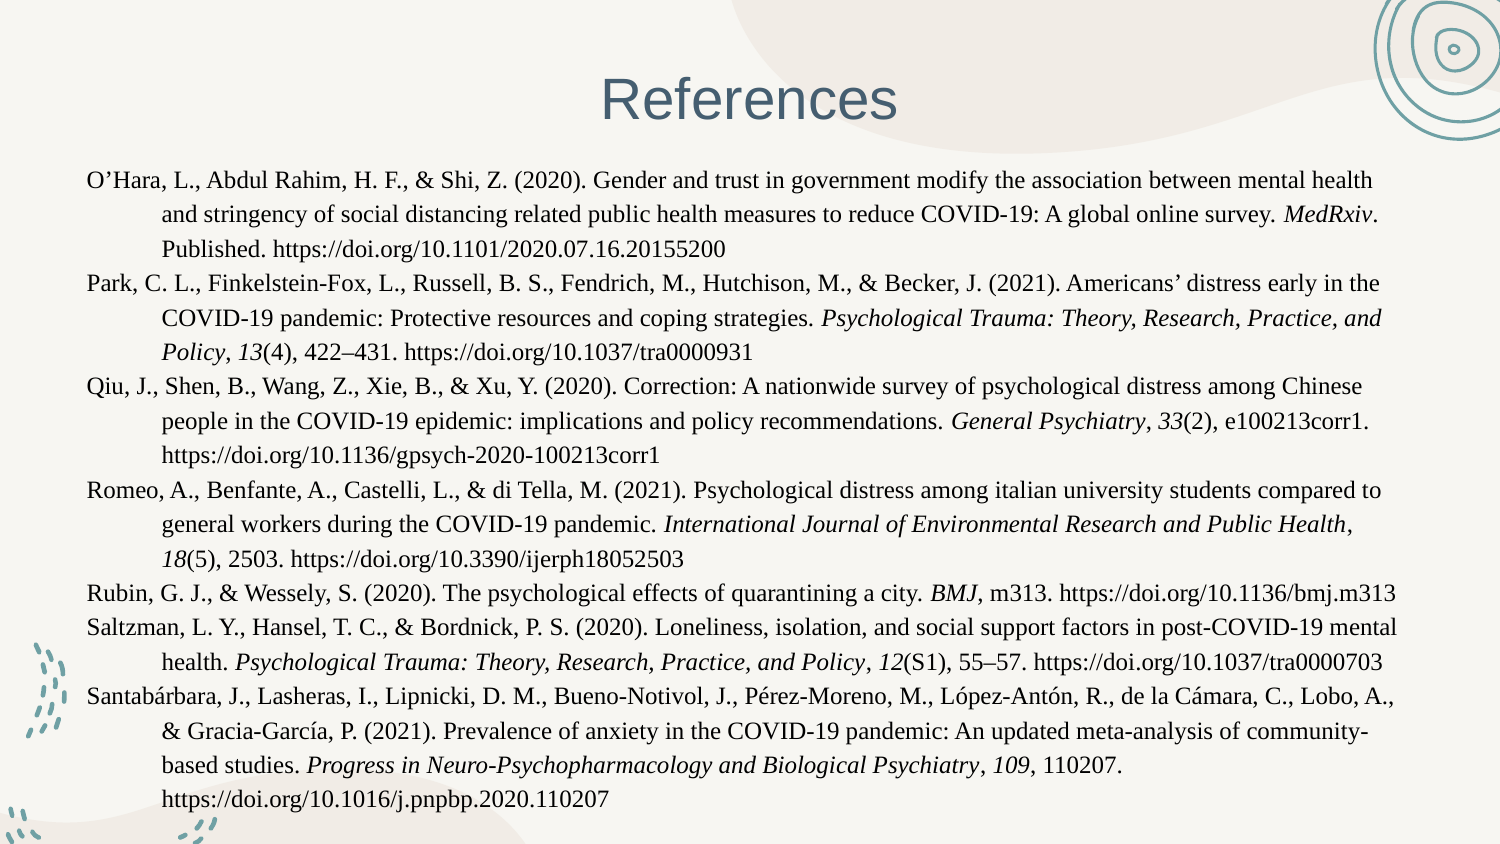

# References

O’Hara, L., Abdul Rahim, H. F., & Shi, Z. (2020). Gender and trust in government modify the association between mental health and stringency of social distancing related public health measures to reduce COVID-19: A global online survey. MedRxiv. Published. https://doi.org/10.1101/2020.07.16.20155200
Park, C. L., Finkelstein-Fox, L., Russell, B. S., Fendrich, M., Hutchison, M., & Becker, J. (2021). Americans’ distress early in the COVID-19 pandemic: Protective resources and coping strategies. Psychological Trauma: Theory, Research, Practice, and Policy, 13(4), 422–431. https://doi.org/10.1037/tra0000931
Qiu, J., Shen, B., Wang, Z., Xie, B., & Xu, Y. (2020). Correction: A nationwide survey of psychological distress among Chinese people in the COVID-19 epidemic: implications and policy recommendations. General Psychiatry, 33(2), e100213corr1. https://doi.org/10.1136/gpsych-2020-100213corr1
Romeo, A., Benfante, A., Castelli, L., & di Tella, M. (2021). Psychological distress among italian university students compared to general workers during the COVID-19 pandemic. International Journal of Environmental Research and Public Health, 18(5), 2503. https://doi.org/10.3390/ijerph18052503
Rubin, G. J., & Wessely, S. (2020). The psychological effects of quarantining a city. BMJ, m313. https://doi.org/10.1136/bmj.m313
Saltzman, L. Y., Hansel, T. C., & Bordnick, P. S. (2020). Loneliness, isolation, and social support factors in post-COVID-19 mental health. Psychological Trauma: Theory, Research, Practice, and Policy, 12(S1), 55–57. https://doi.org/10.1037/tra0000703
Santabárbara, J., Lasheras, I., Lipnicki, D. M., Bueno-Notivol, J., Pérez-Moreno, M., López-Antón, R., de la Cámara, C., Lobo, A., & Gracia-García, P. (2021). Prevalence of anxiety in the COVID-19 pandemic: An updated meta-analysis of community-based studies. Progress in Neuro-Psychopharmacology and Biological Psychiatry, 109, 110207. https://doi.org/10.1016/j.pnpbp.2020.110207